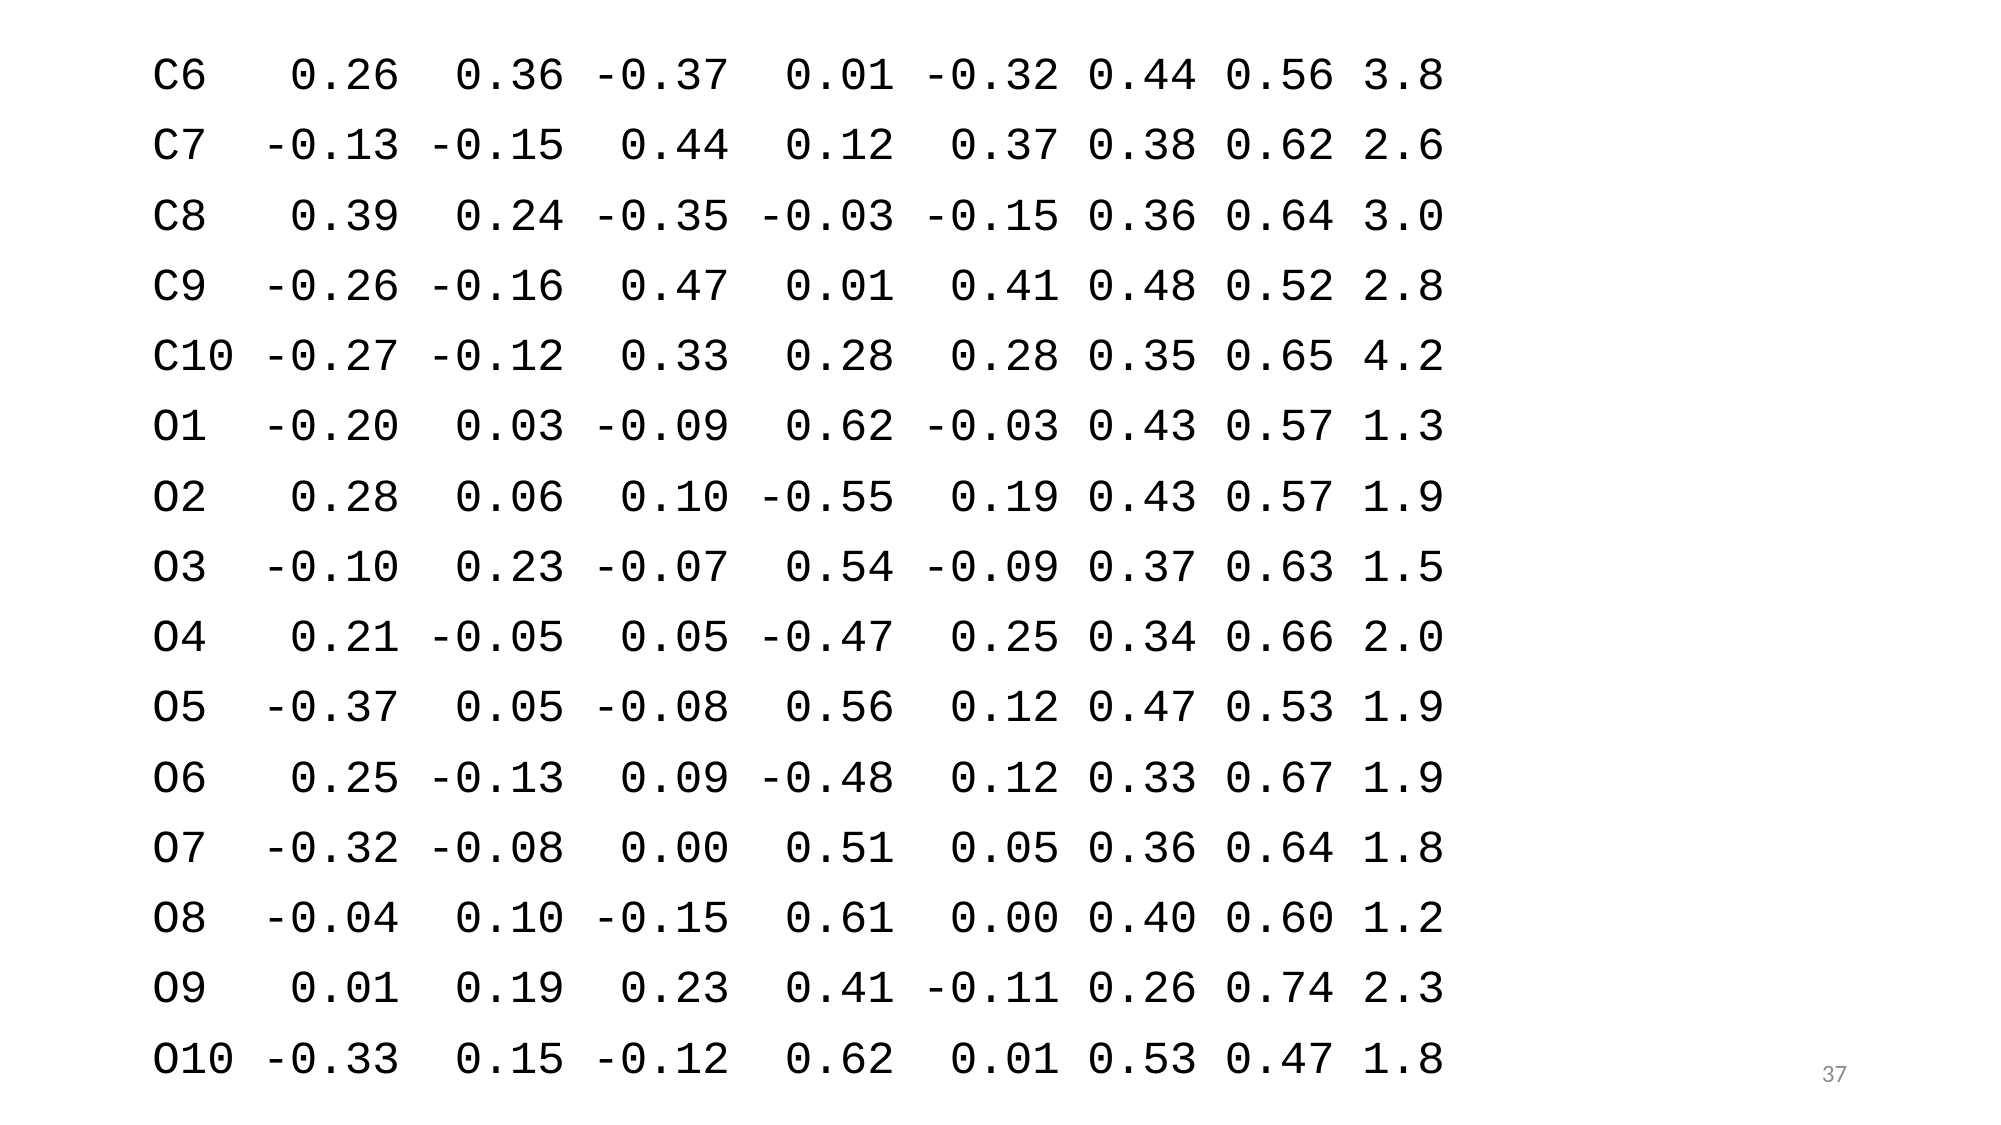

C6   0.26  0.36 -0.37  0.01 -0.32 0.44 0.56 3.8
C7  -0.13 -0.15  0.44  0.12  0.37 0.38 0.62 2.6
C8   0.39  0.24 -0.35 -0.03 -0.15 0.36 0.64 3.0
C9  -0.26 -0.16  0.47  0.01  0.41 0.48 0.52 2.8
C10 -0.27 -0.12  0.33  0.28  0.28 0.35 0.65 4.2
O1  -0.20  0.03 -0.09  0.62 -0.03 0.43 0.57 1.3
O2   0.28  0.06  0.10 -0.55  0.19 0.43 0.57 1.9
O3  -0.10  0.23 -0.07  0.54 -0.09 0.37 0.63 1.5
O4   0.21 -0.05  0.05 -0.47  0.25 0.34 0.66 2.0
O5  -0.37  0.05 -0.08  0.56  0.12 0.47 0.53 1.9
O6   0.25 -0.13  0.09 -0.48  0.12 0.33 0.67 1.9
O7  -0.32 -0.08  0.00  0.51  0.05 0.36 0.64 1.8
O8  -0.04  0.10 -0.15  0.61  0.00 0.40 0.60 1.2
O9   0.01  0.19  0.23  0.41 -0.11 0.26 0.74 2.3
O10 -0.33  0.15 -0.12  0.62  0.01 0.53 0.47 1.8

37